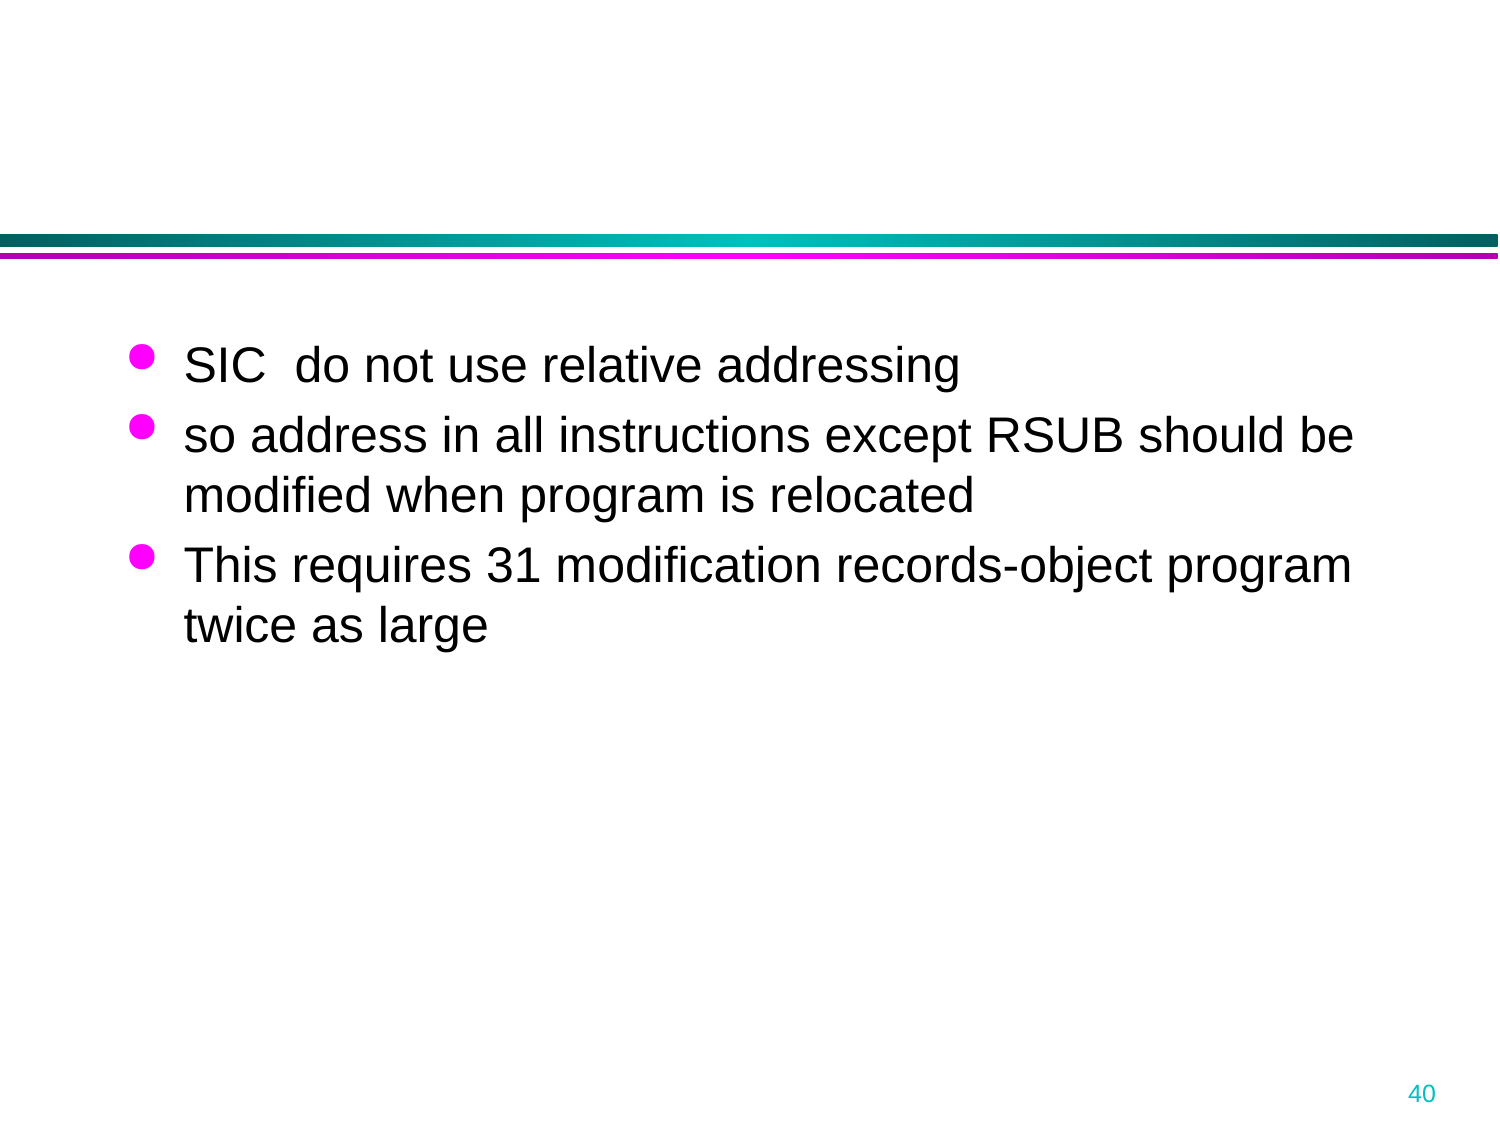

SIC  do not use relative addressing
so address in all instructions except RSUB should be modified when program is relocated
This requires 31 modification records-object program twice as large